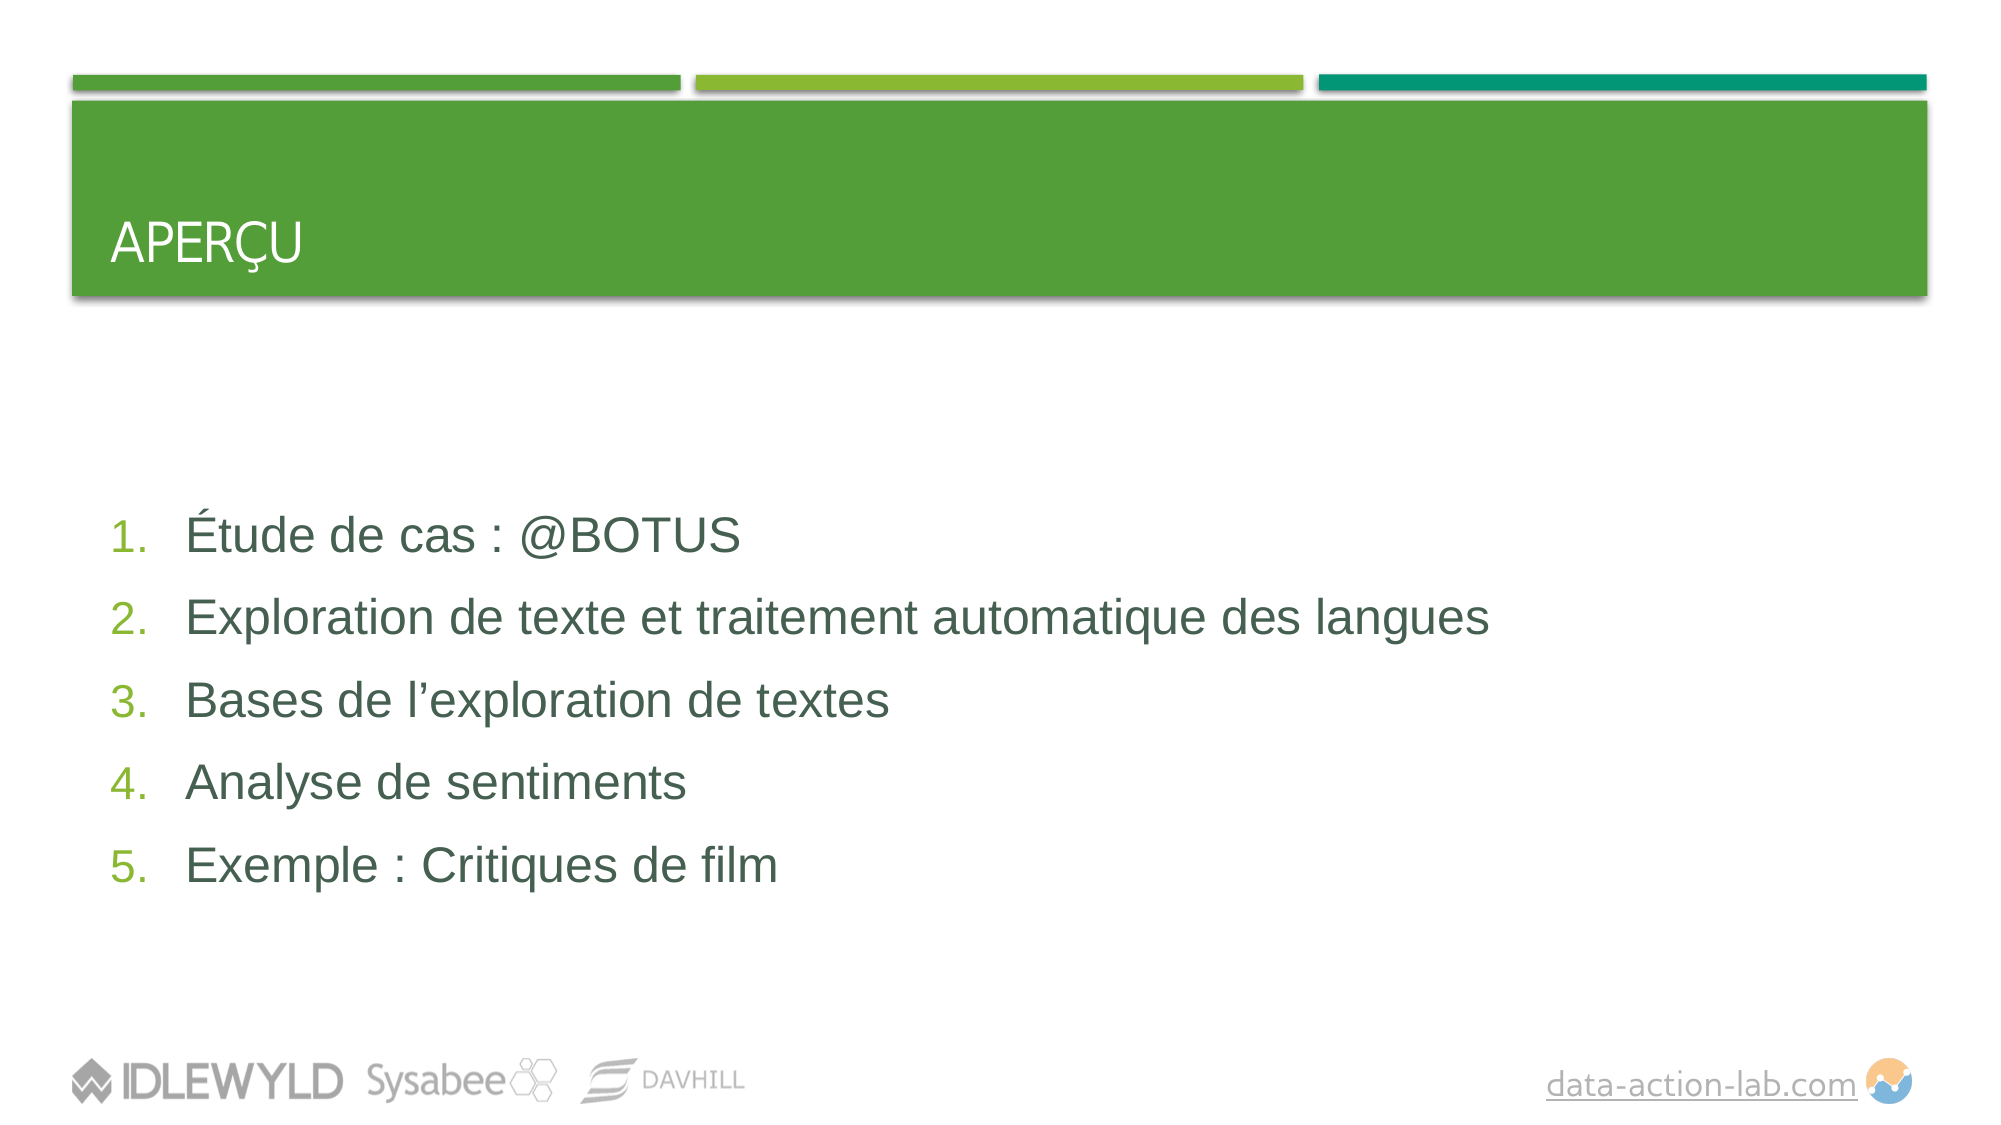

# APERÇU
Étude de cas : @BOTUS
Exploration de texte et traitement automatique des langues
Bases de l’exploration de textes
Analyse de sentiments
Exemple : Critiques de film